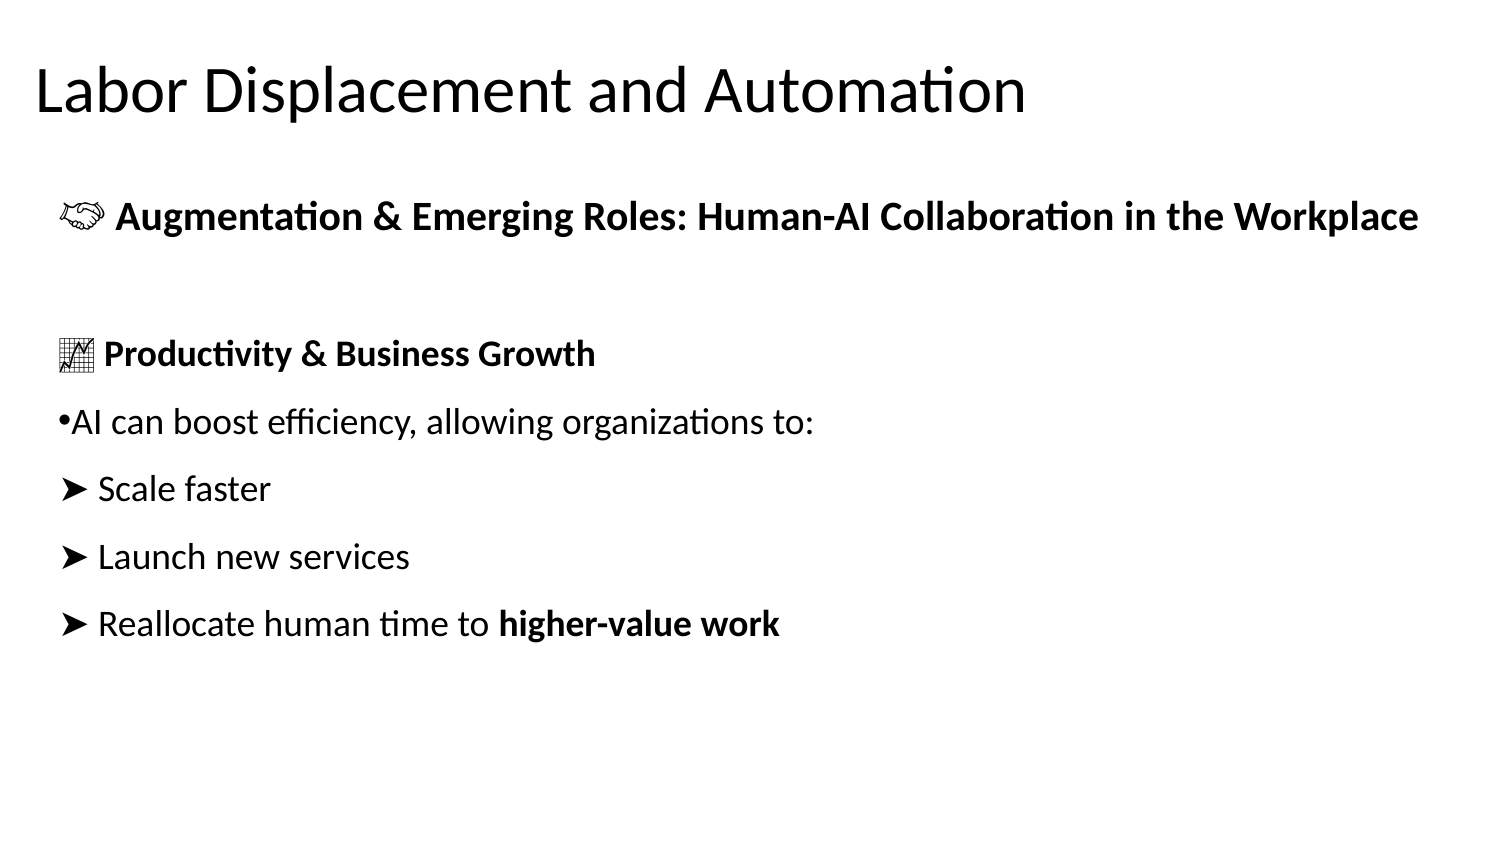

Labor Displacement and Automation
🤝 Augmentation & Emerging Roles: Human-AI Collaboration in the Workplace

📈 Productivity & Business Growth
AI can boost efficiency, allowing organizations to:
➤ Scale faster
➤ Launch new services
➤ Reallocate human time to higher-value work